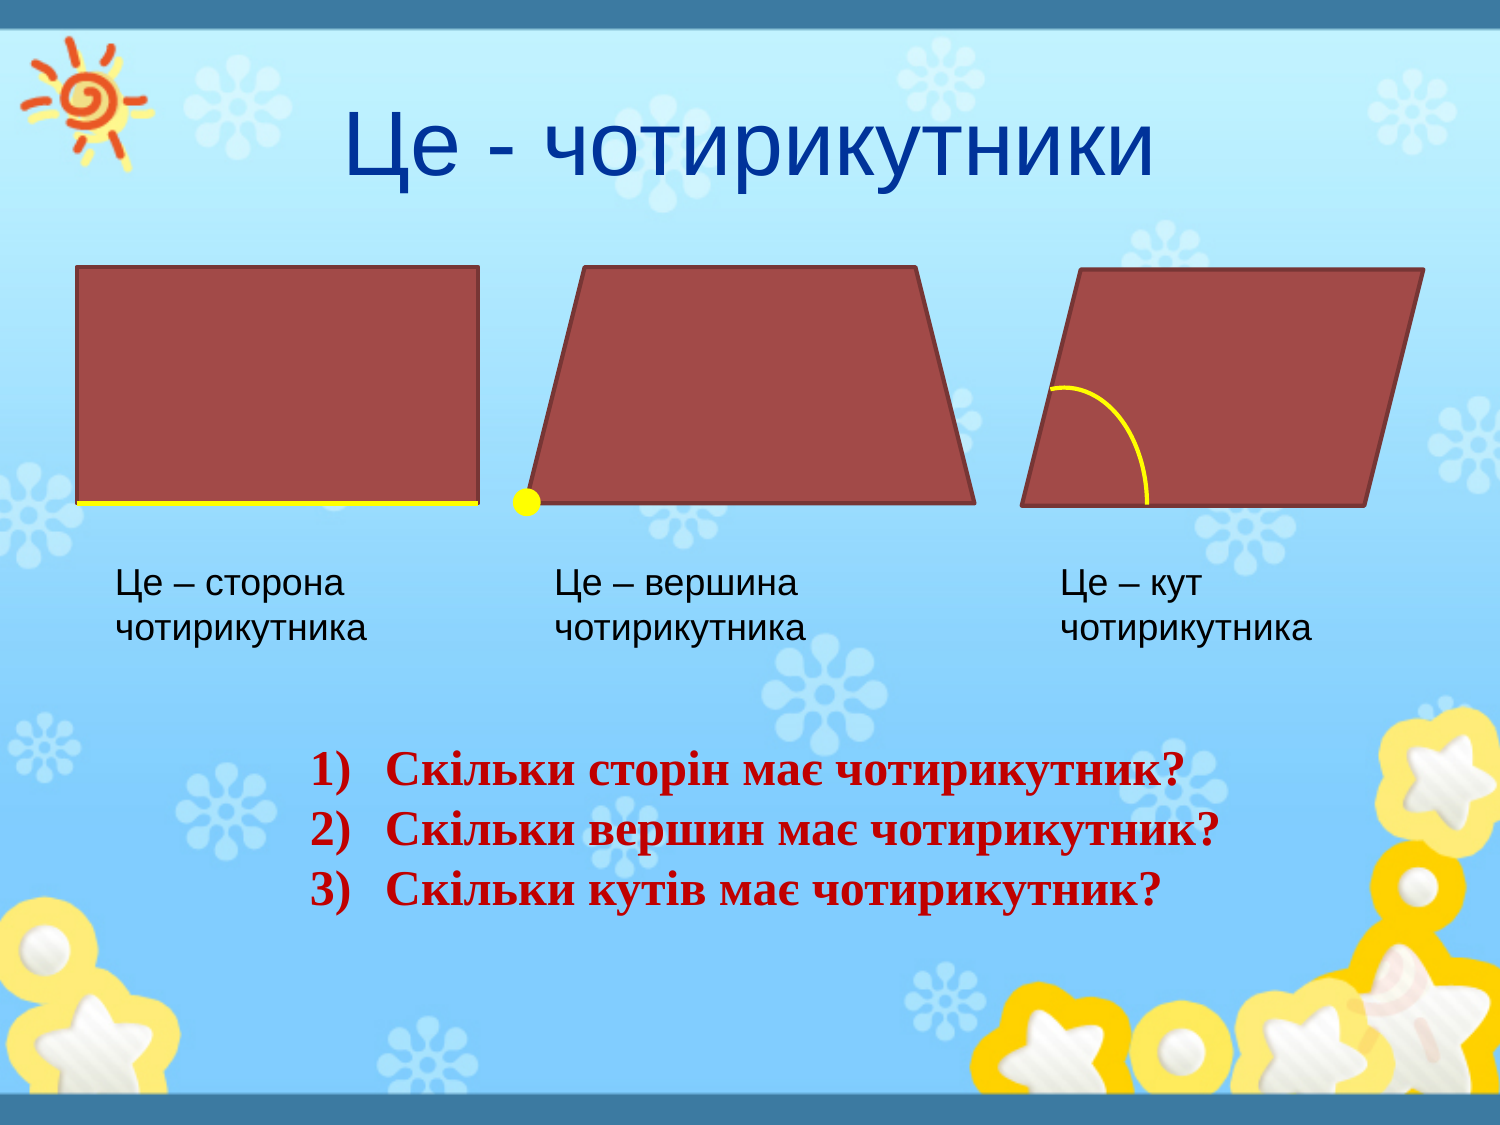

# Це - чотирикутники

Це – вершина чотирикутника
Це – сторона чотирикутника
Це – кут чотирикутника
Скільки сторін має чотирикутник?
Скільки вершин має чотирикутник?
Скільки кутів має чотирикутник?